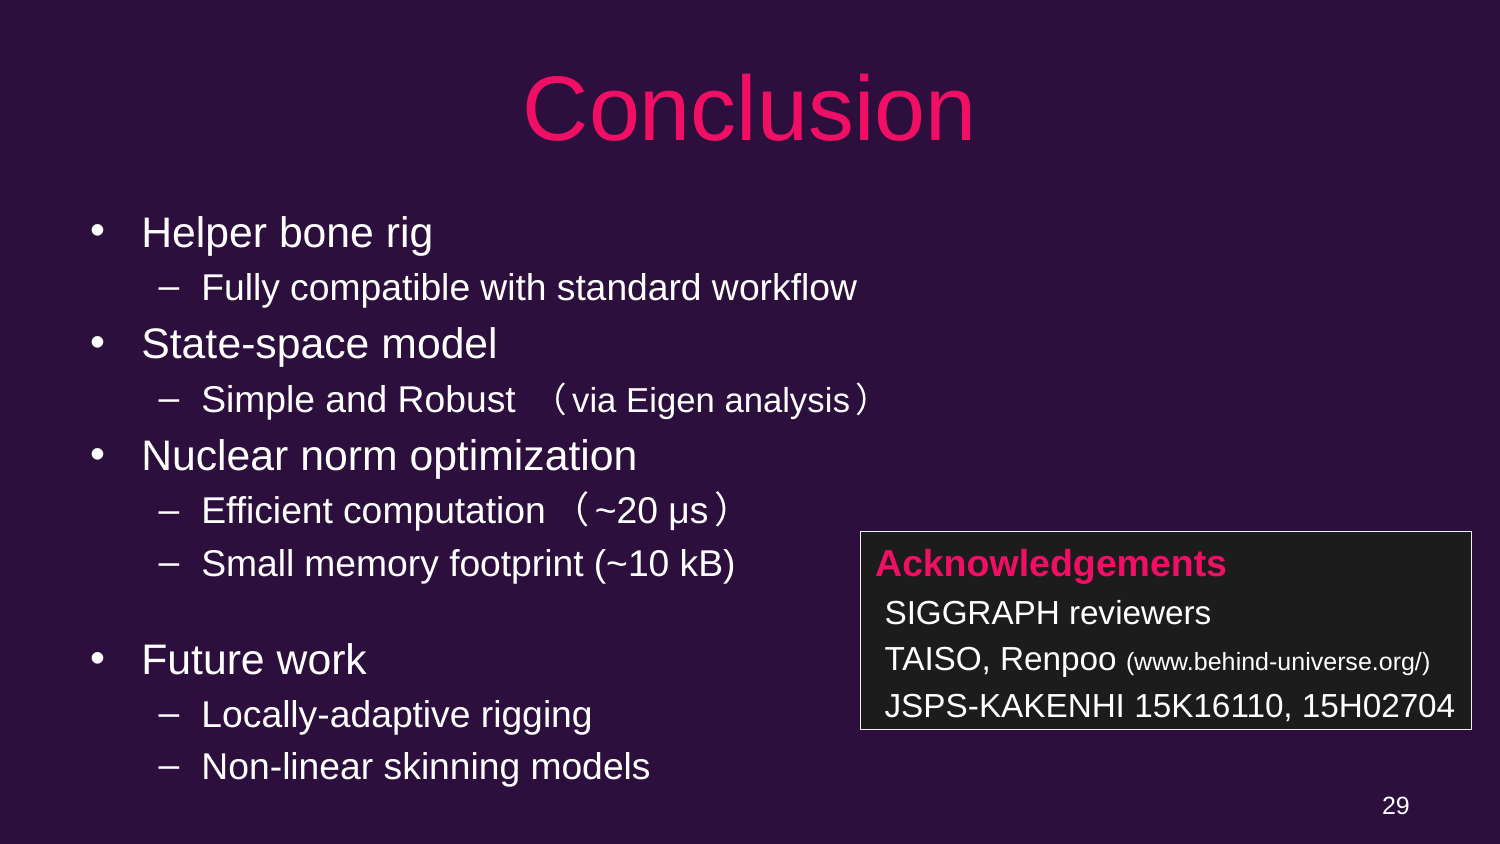

# Conclusion
Helper bone rig
Fully compatible with standard workflow
State-space model
Simple and Robust （via Eigen analysis）
Nuclear norm optimization
Efficient computation（~20 μs）
Small memory footprint (~10 kB)

Future work
Locally-adaptive rigging
Non-linear skinning models
Acknowledgements
 SIGGRAPH reviewers
 TAISO, Renpoo (www.behind-universe.org/)
 JSPS-KAKENHI 15K16110, 15H02704
29